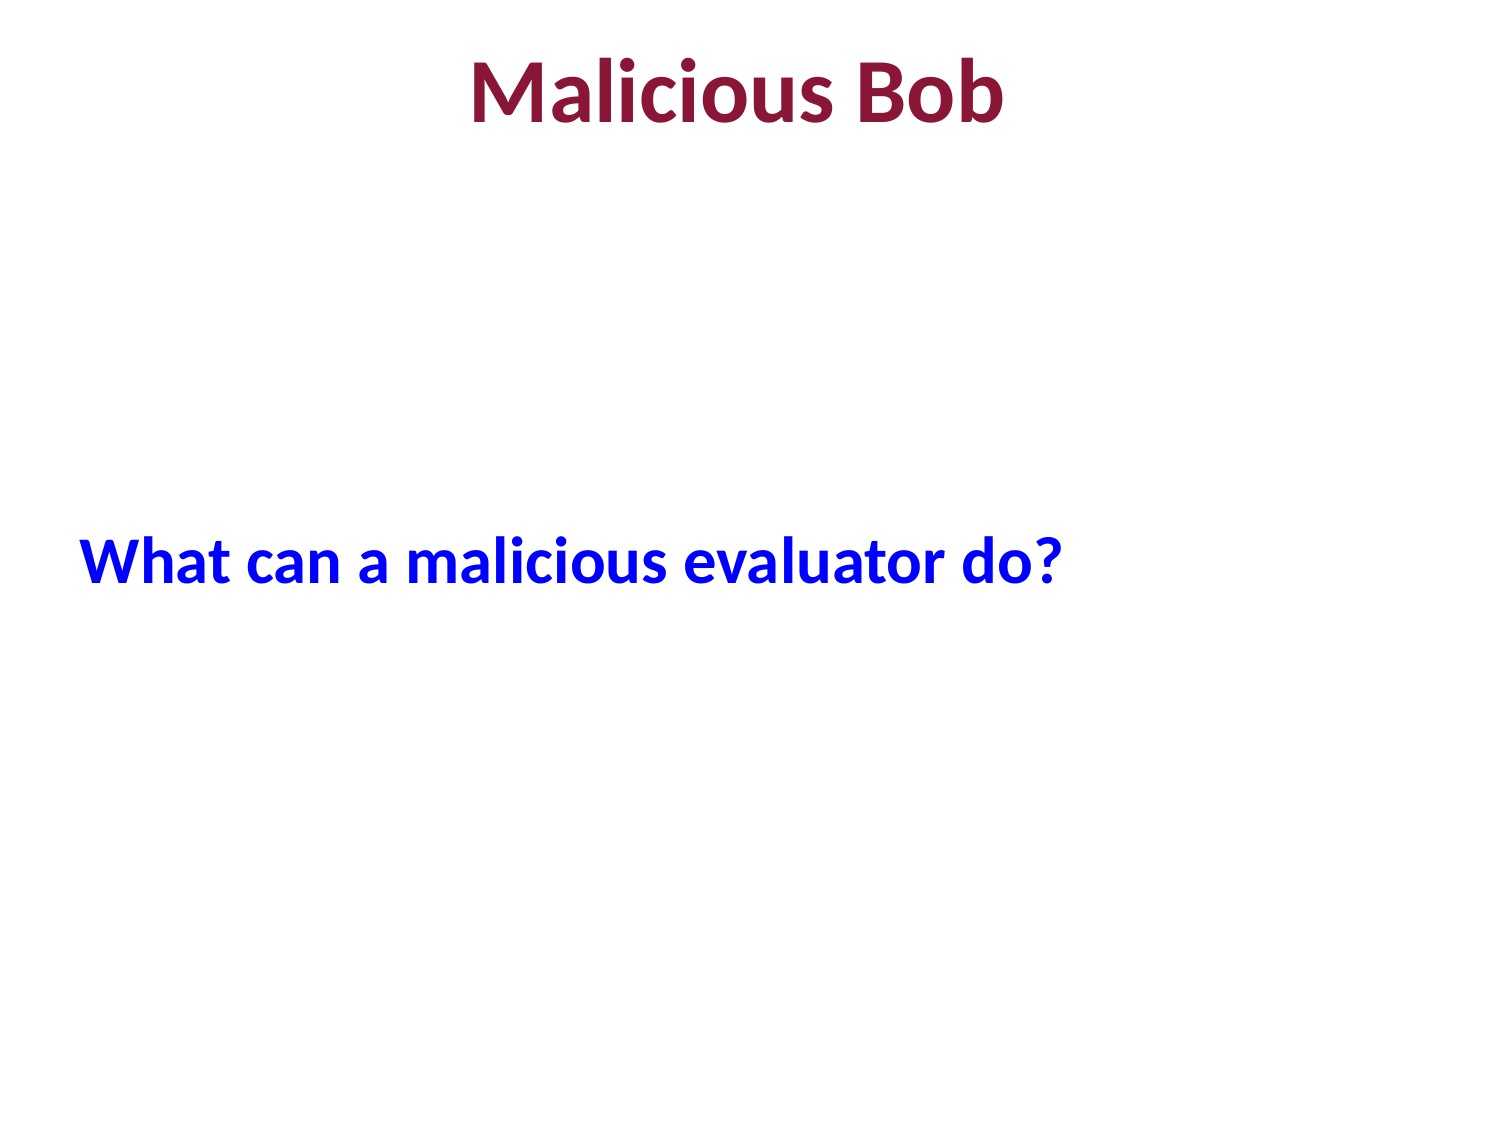

Malicious Bob
What can a malicious evaluator do?